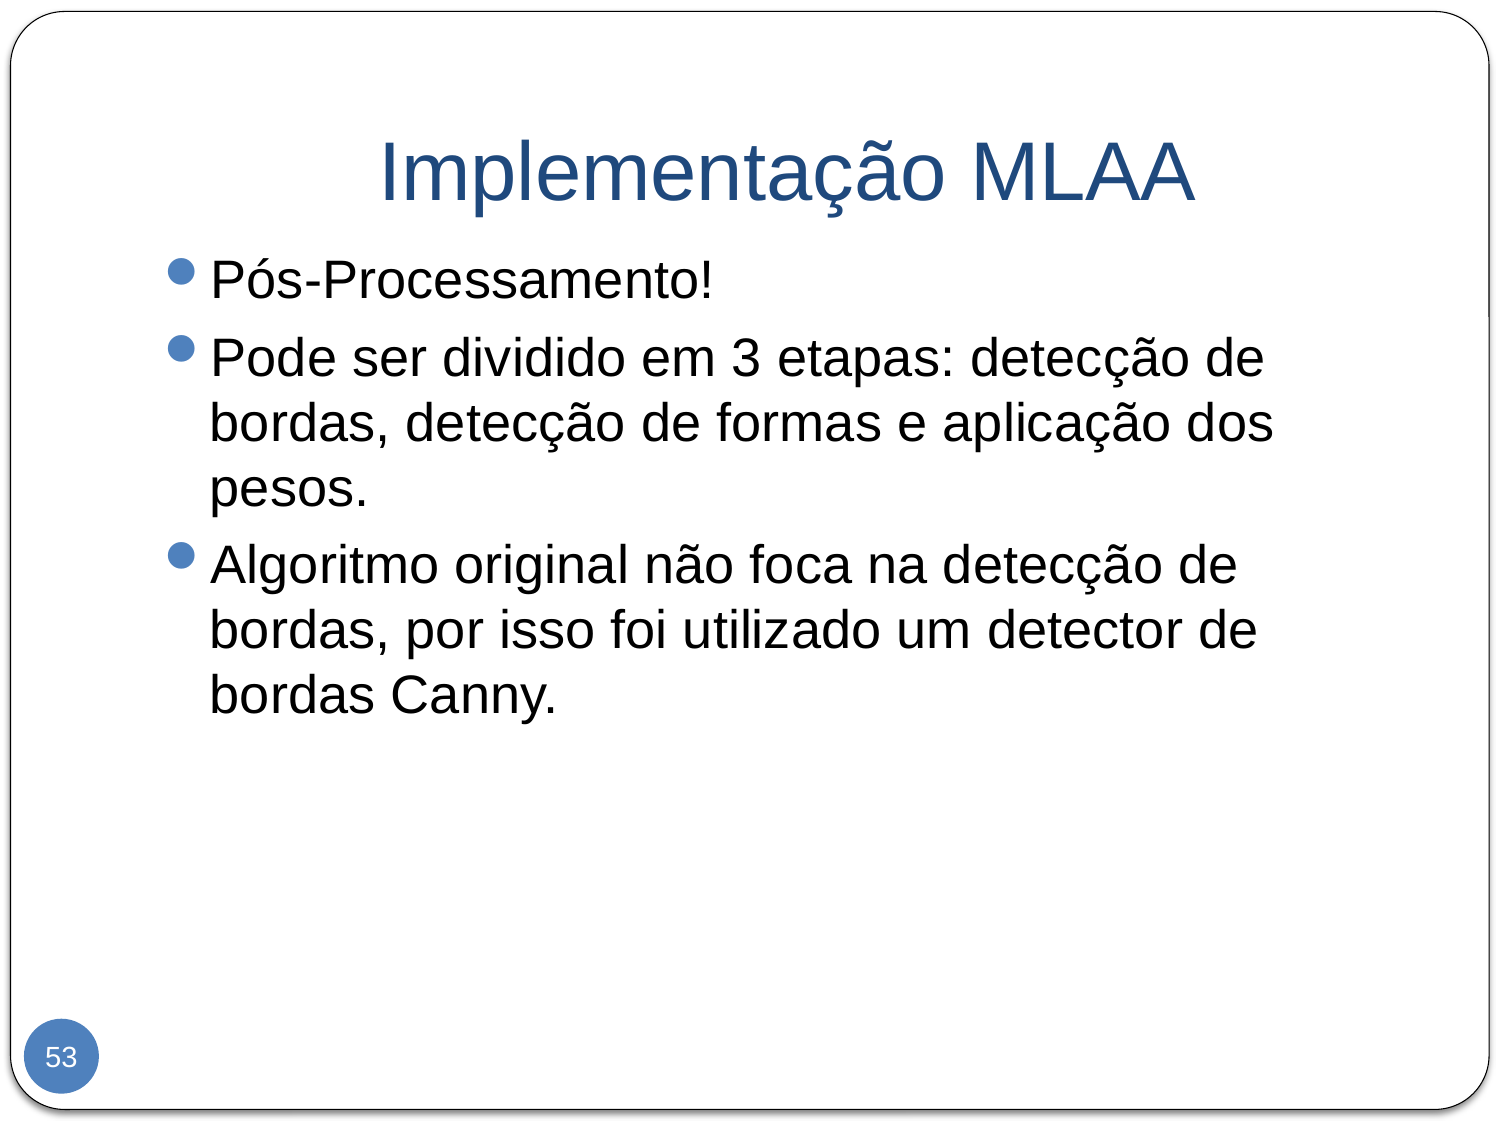

# Implementação MLAA
Pós-Processamento!
Pode ser dividido em 3 etapas: detecção de bordas, detecção de formas e aplicação dos pesos.
Algoritmo original não foca na detecção de bordas, por isso foi utilizado um detector de bordas Canny.
53